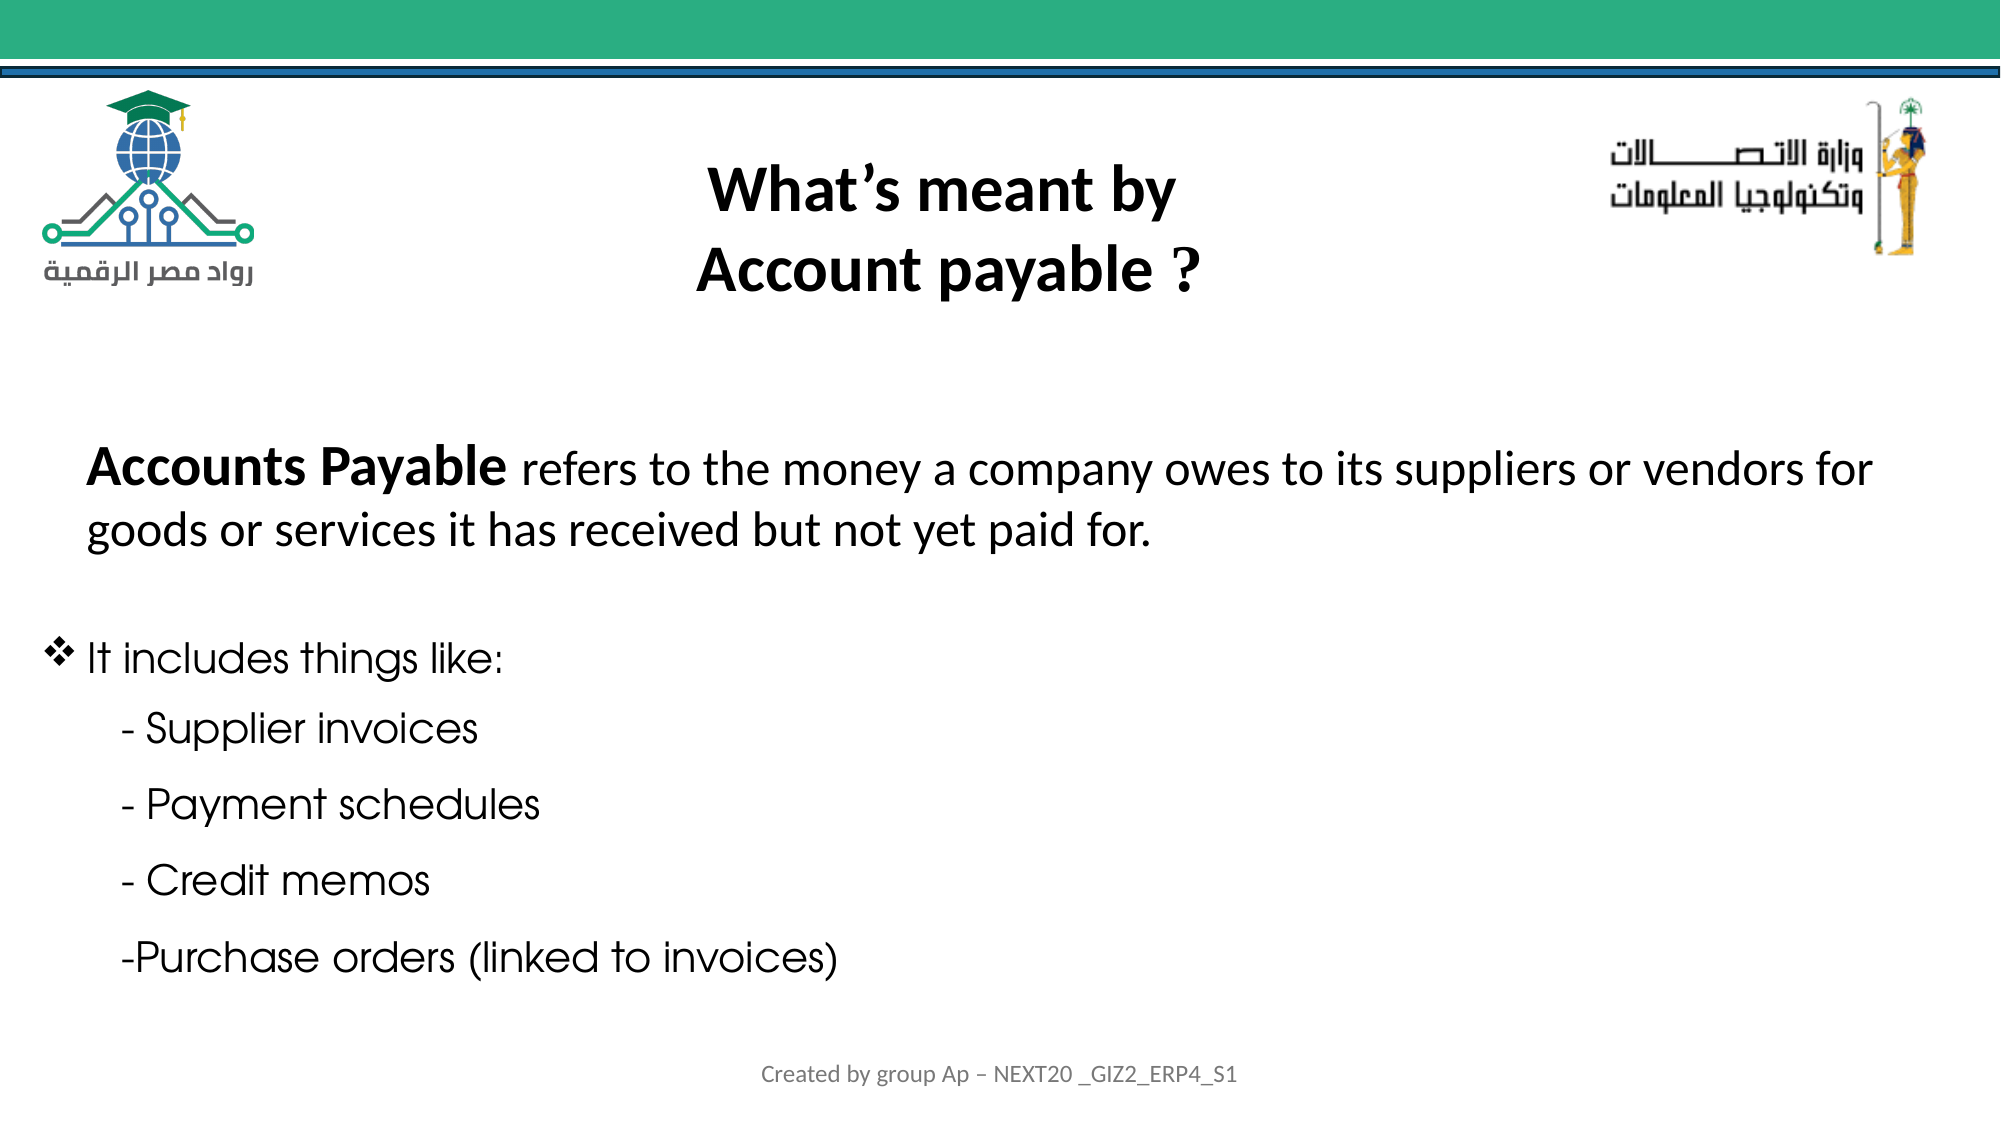

What’s meant by
 Account payable ?
Accounts Payable refers to the money a company owes to its suppliers or vendors for goods or services it has received but not yet paid for.
It includes things like:

       - Supplier invoices

       - Payment schedules

       - Credit memos

       -Purchase orders (linked to invoices)
Created by group Ap – NEXT20 _GIZ2_ERP4_S1